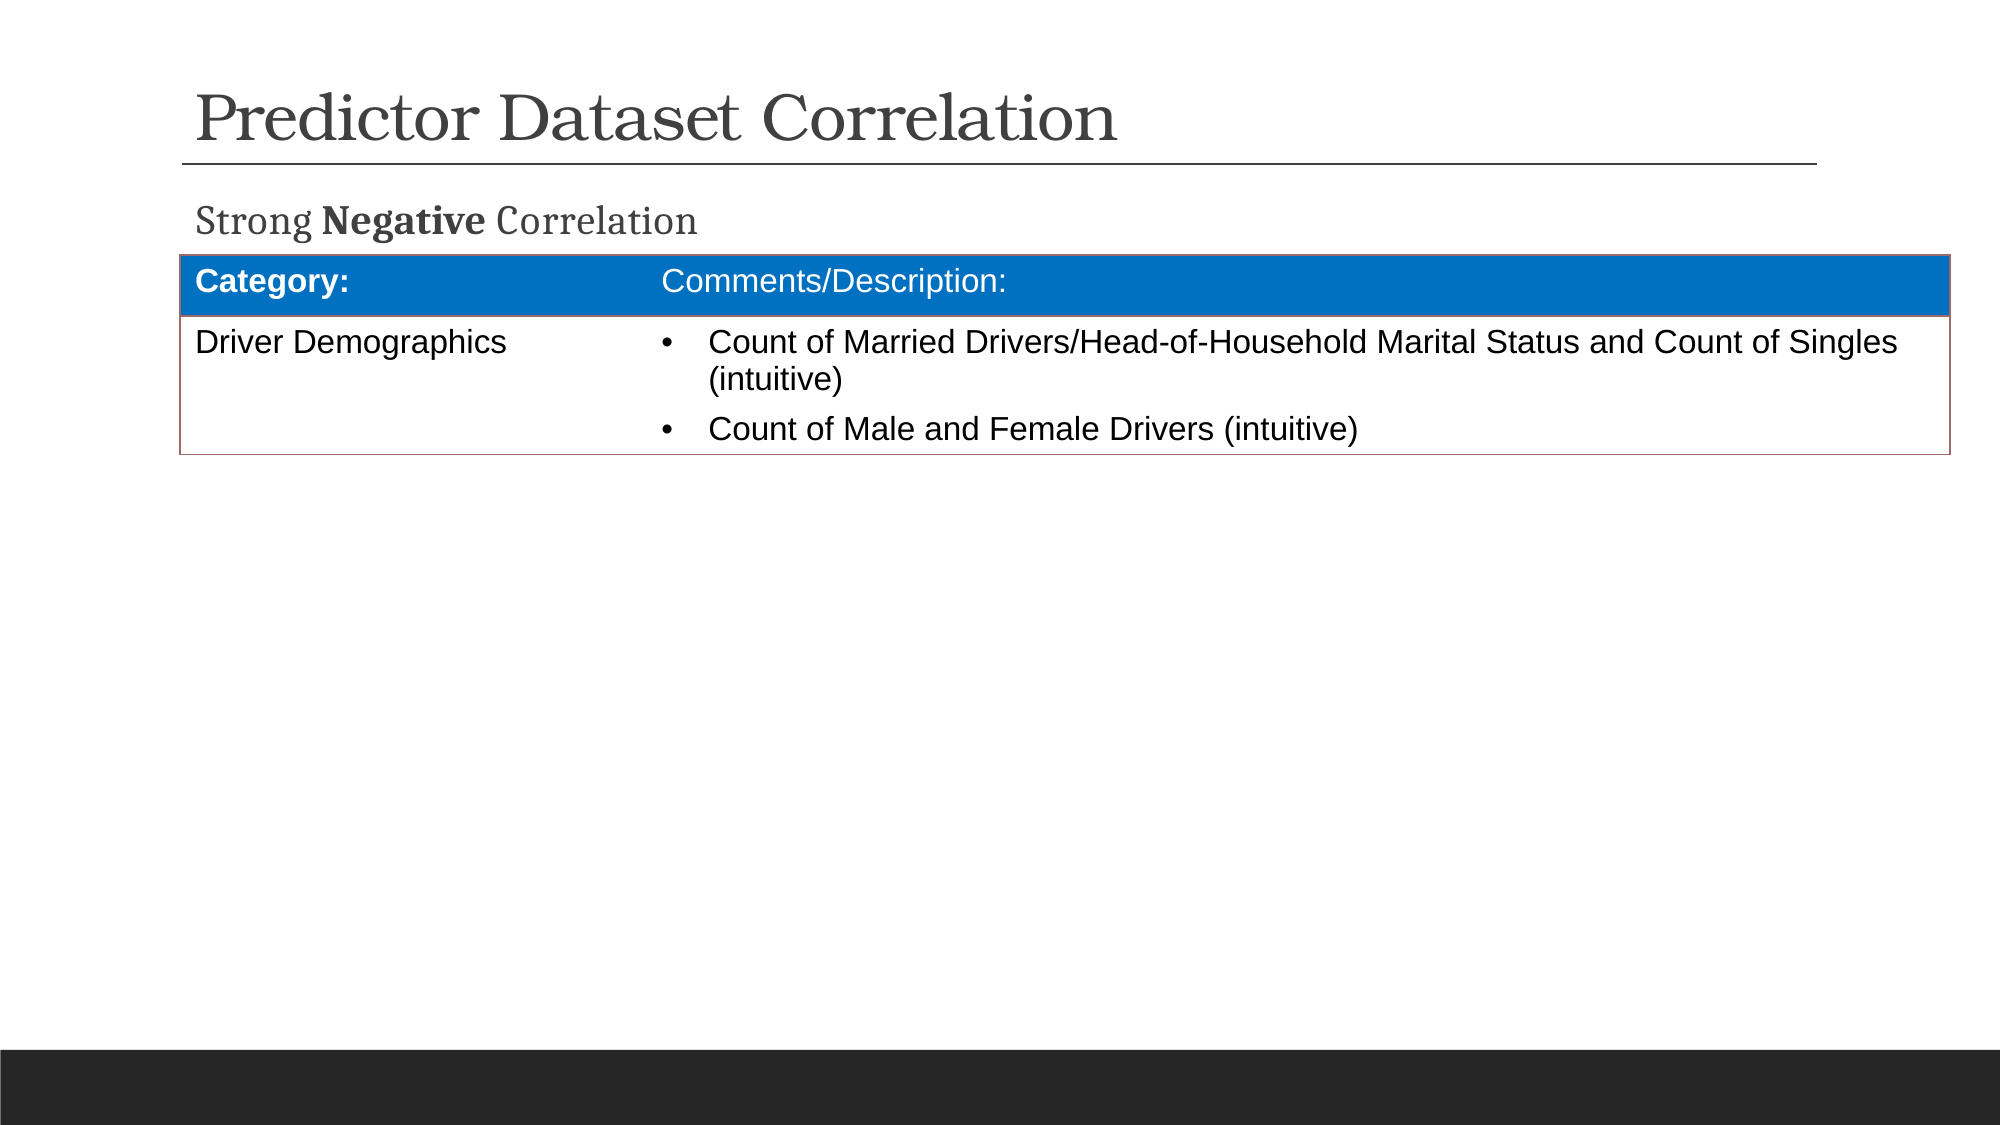

# Predictor Dataset Correlation
Strong Negative Correlation
| Category: | Comments/Description: |
| --- | --- |
| Driver Demographics | Count of Married Drivers/Head-of-Household Marital Status and Count of Singles (intuitive) Count of Male and Female Drivers (intuitive) |